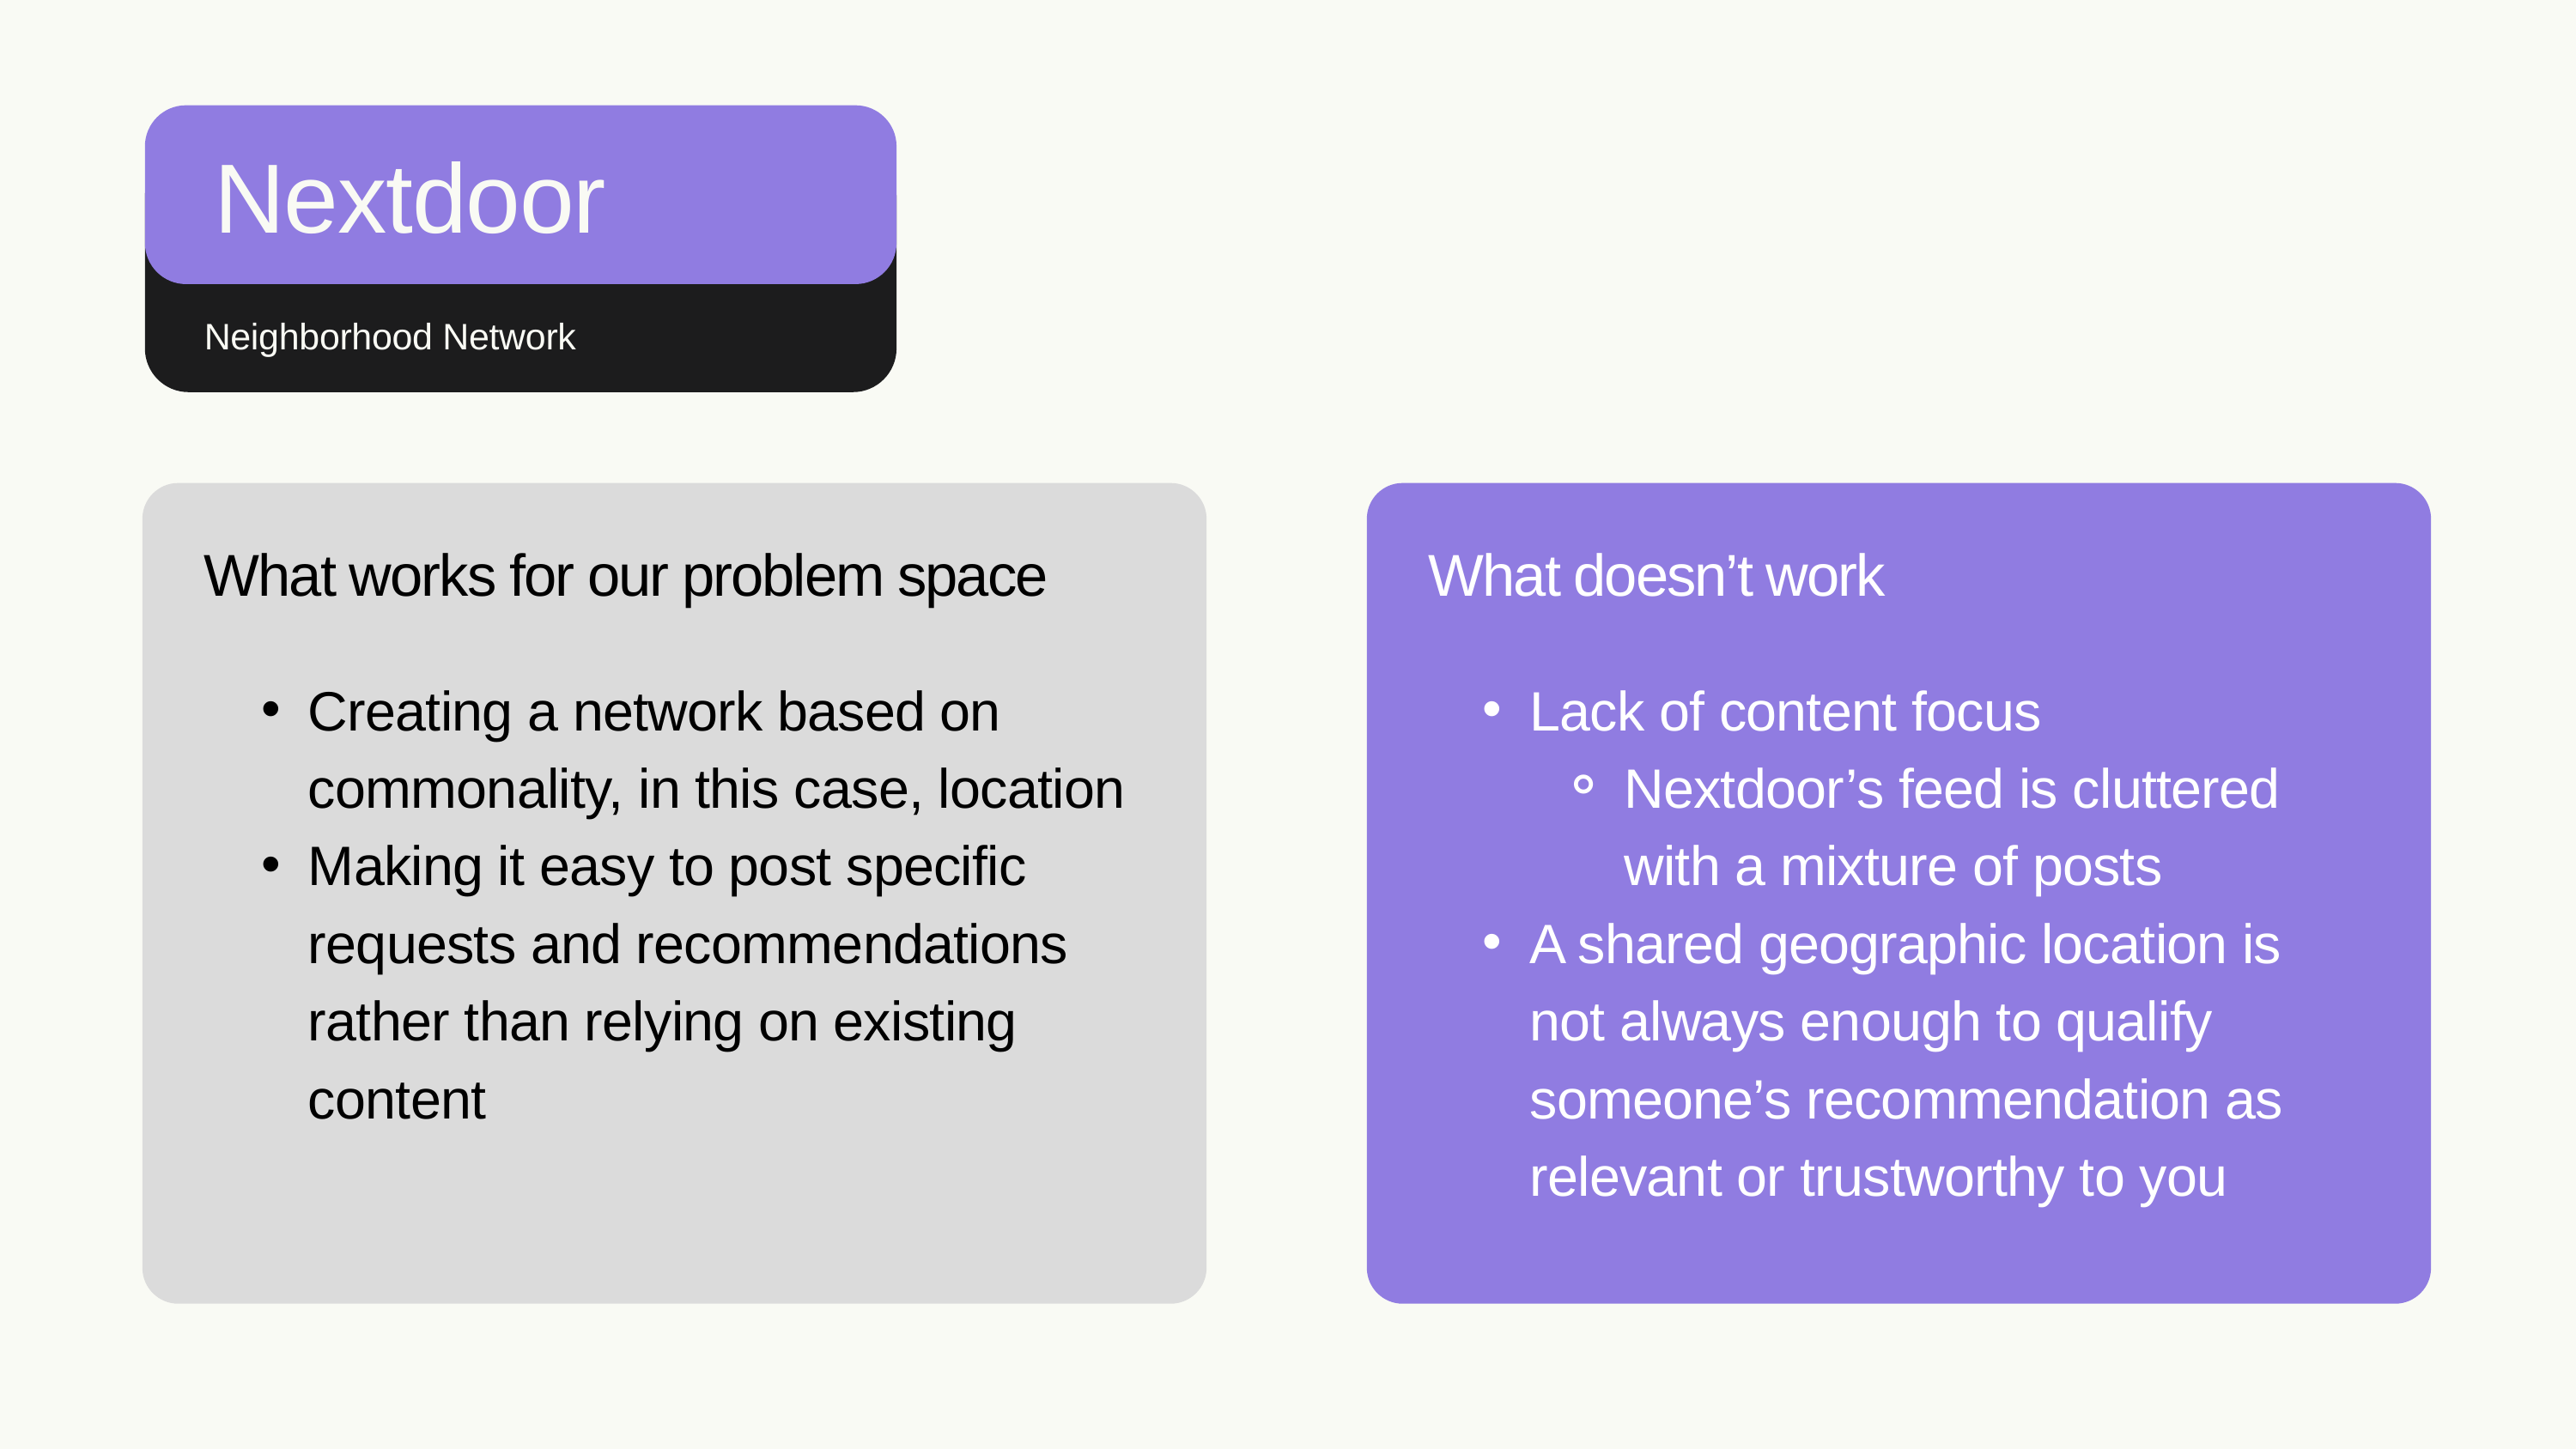

Nextdoor

Travel map with friends
Neighborhood Network

What works for our problem space
What doesn’t work
Creating a network based on commonality, in this case, location
Making it easy to post specific requests and recommendations rather than relying on existing content
Lack of content focus
Nextdoor’s feed is cluttered with a mixture of posts
A shared geographic location is not always enough to qualify someone’s recommendation as relevant or trustworthy to you